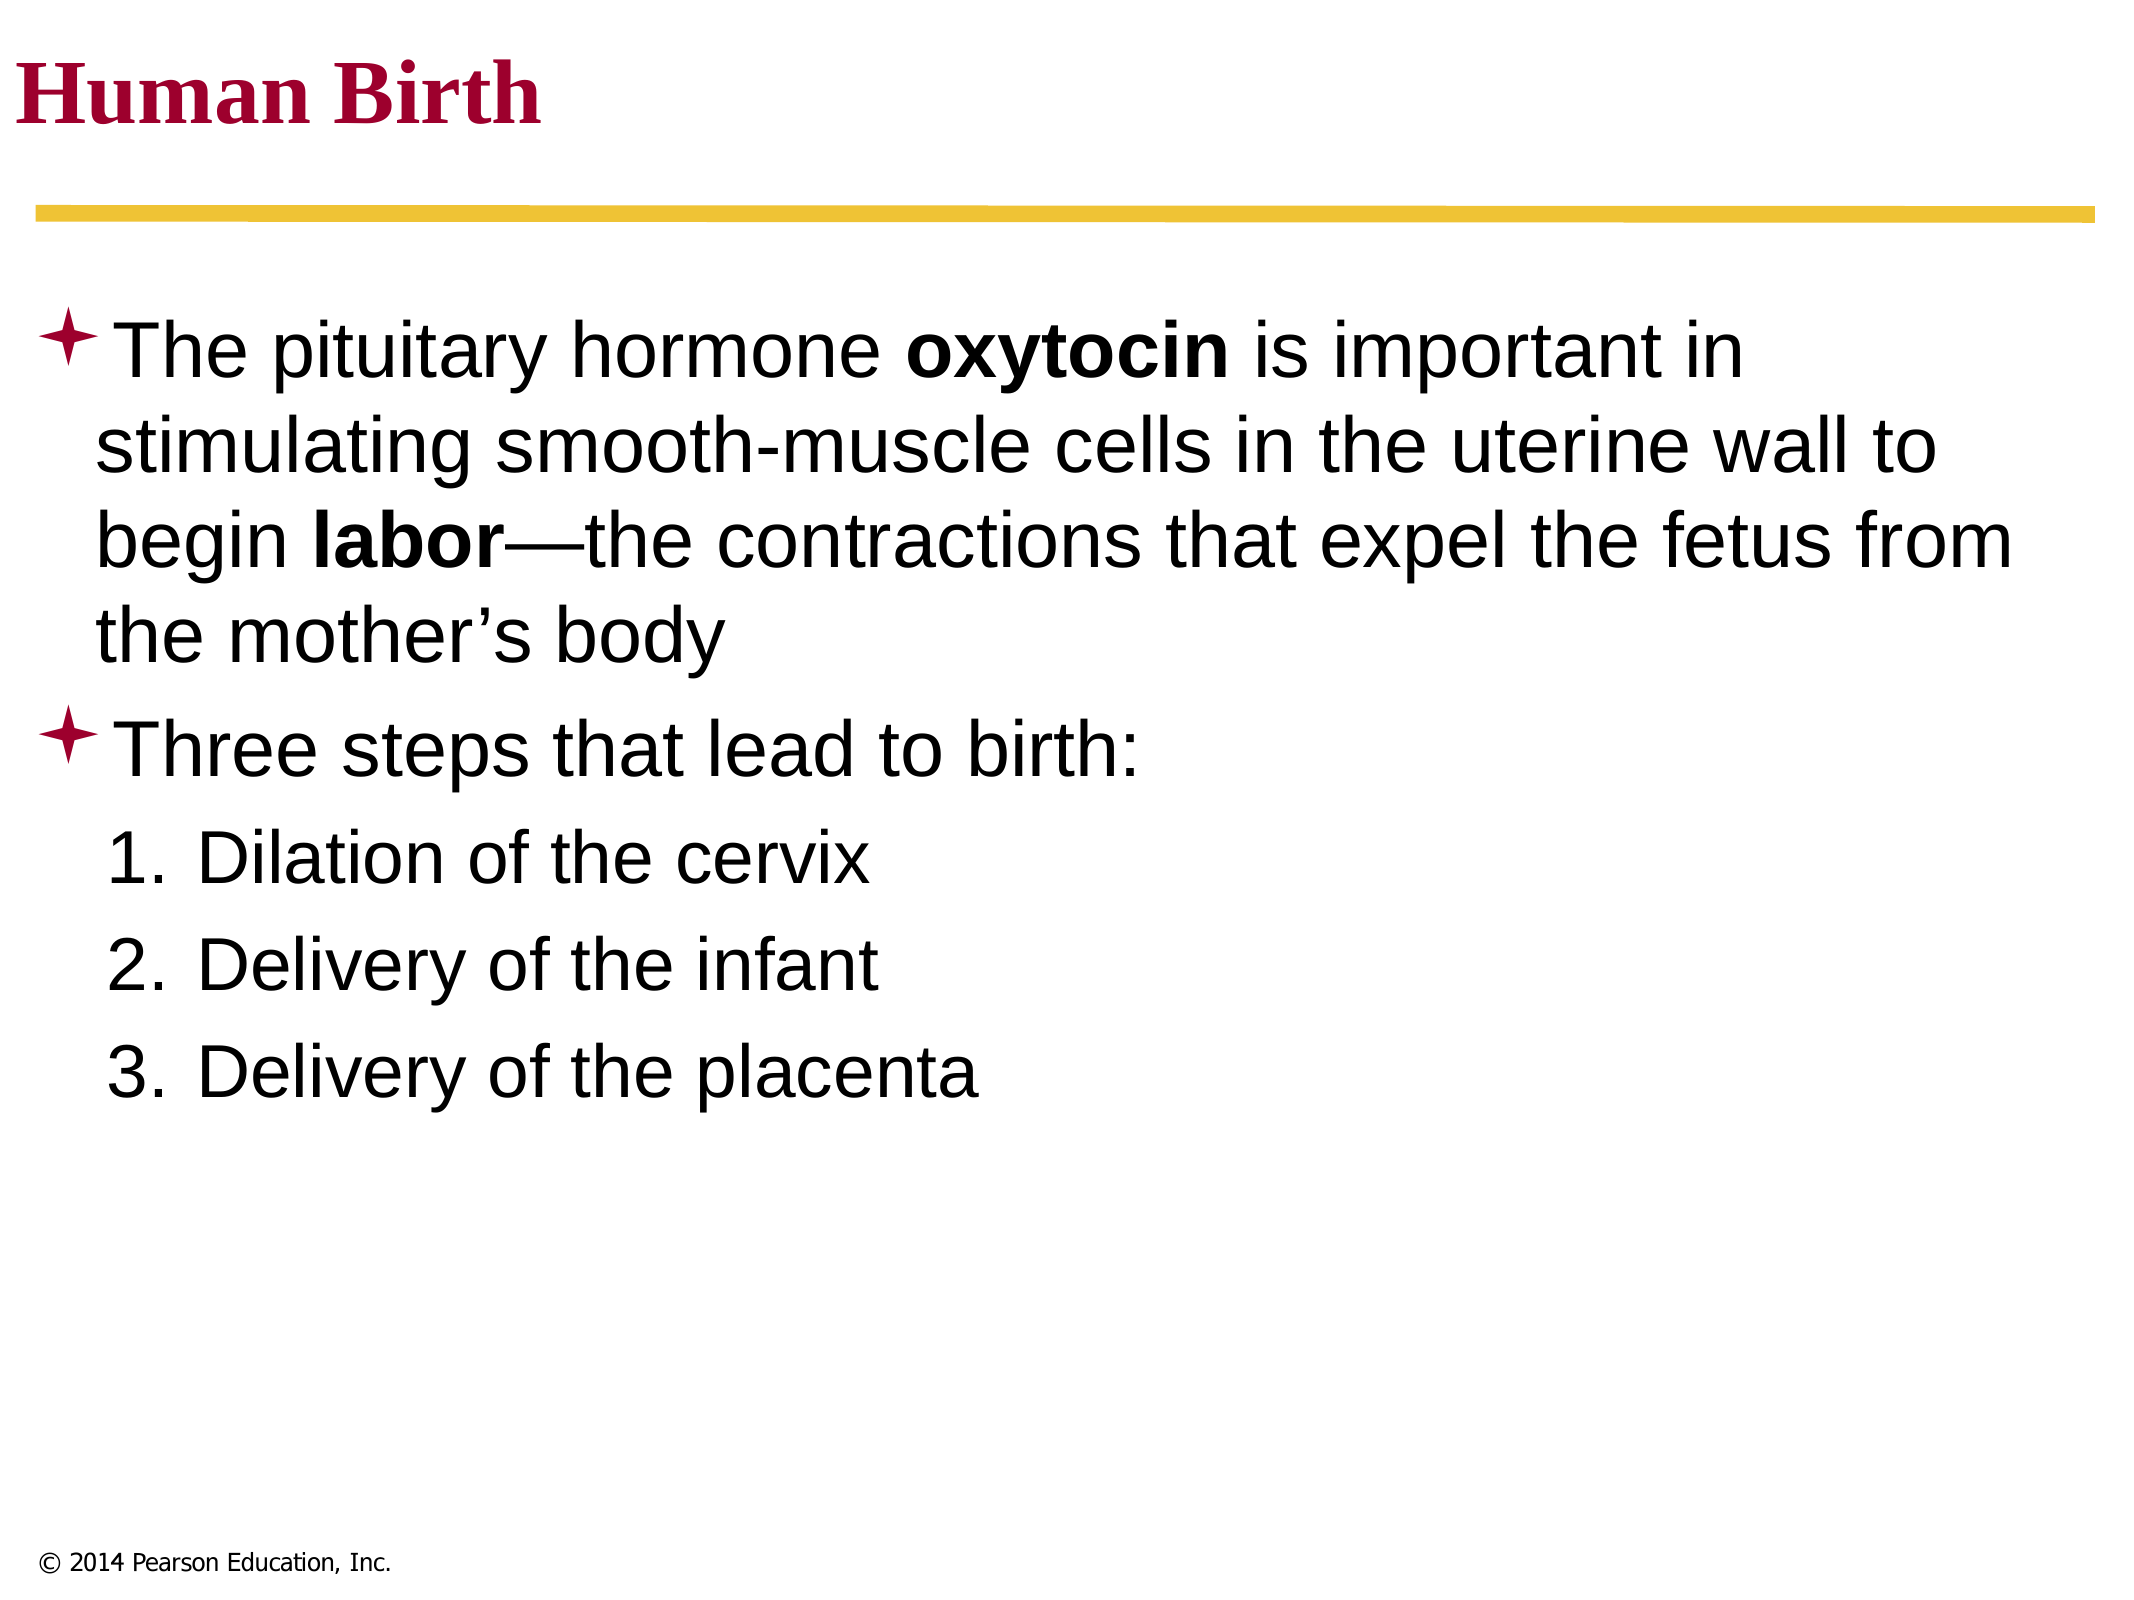

Human Birth

The pituitary hormone oxytocin is important in stimulating smooth-muscle cells in the uterine wall to begin labor—the contractions that expel the fetus from the mother’s body
Three steps that lead to birth:
Dilation of the cervix
Delivery of the infant
Delivery of the placenta